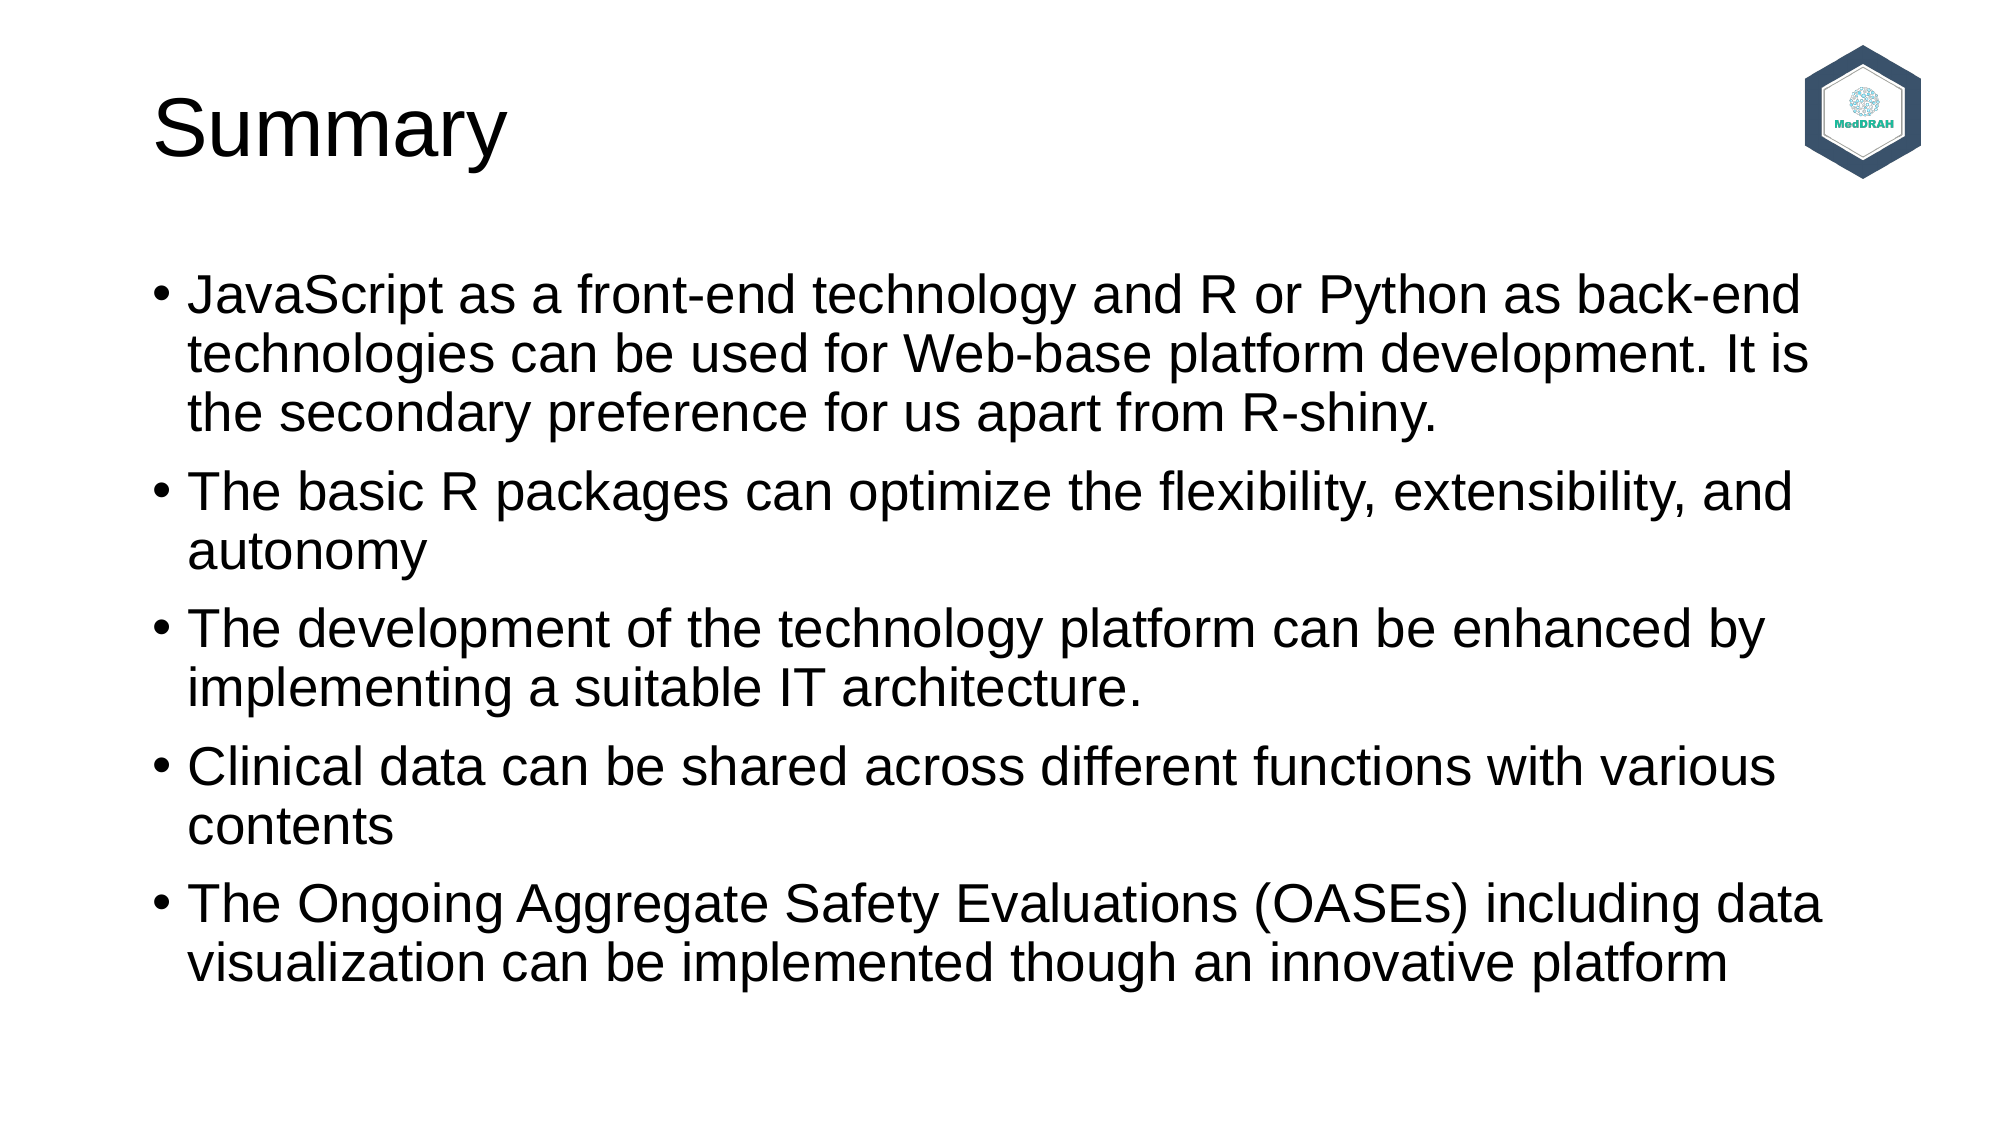

# Summary
JavaScript as a front-end technology and R or Python as back-end technologies can be used for Web-base platform development. It is the secondary preference for us apart from R-shiny.
The basic R packages can optimize the flexibility, extensibility, and autonomy
The development of the technology platform can be enhanced by implementing a suitable IT architecture.
Clinical data can be shared across different functions with various contents
The Ongoing Aggregate Safety Evaluations (OASEs) including data visualization can be implemented though an innovative platform